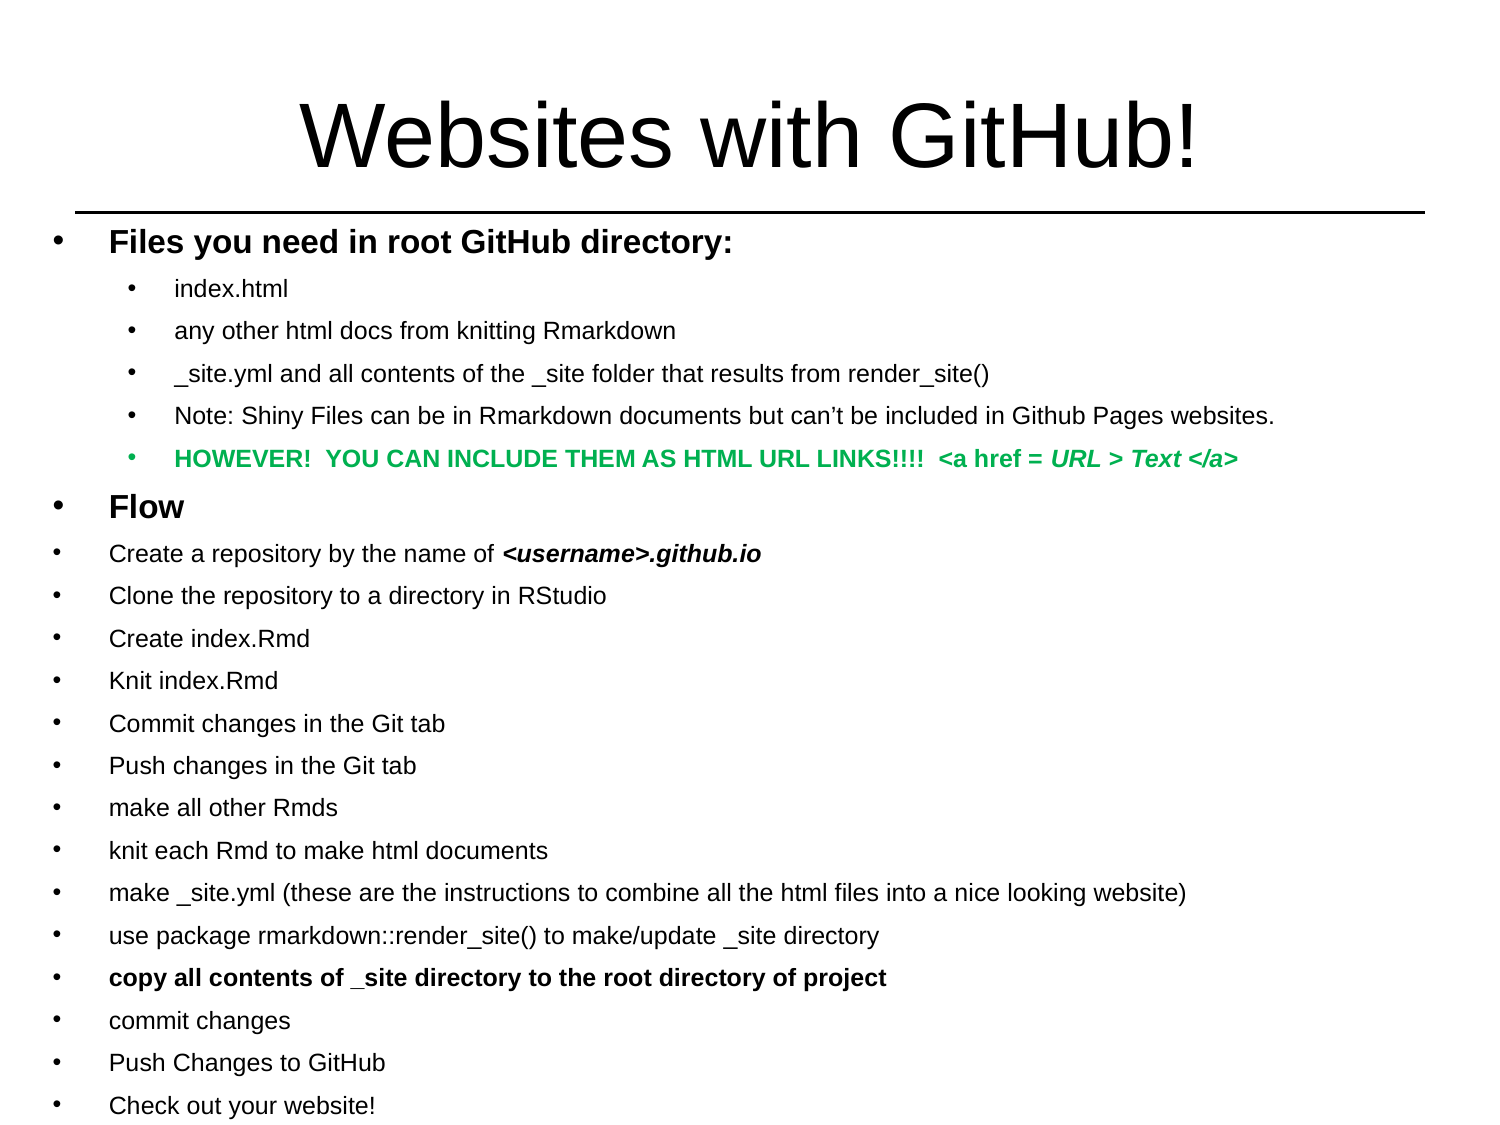

# Websites with GitHub!
Files you need in root GitHub directory:
index.html
any other html docs from knitting Rmarkdown
_site.yml and all contents of the _site folder that results from render_site()
Note: Shiny Files can be in Rmarkdown documents but can’t be included in Github Pages websites.
HOWEVER!  YOU CAN INCLUDE THEM AS HTML URL LINKS!!!!  <a href = URL > Text </a>
Flow
Create a repository by the name of <username>.github.io
Clone the repository to a directory in RStudio
Create index.Rmd
Knit index.Rmd
Commit changes in the Git tab
Push changes in the Git tab
make all other Rmds
knit each Rmd to make html documents
make _site.yml (these are the instructions to combine all the html files into a nice looking website)
use package rmarkdown::render_site() to make/update _site directory
copy all contents of _site directory to the root directory of project
commit changes
Push Changes to GitHub
Check out your website!